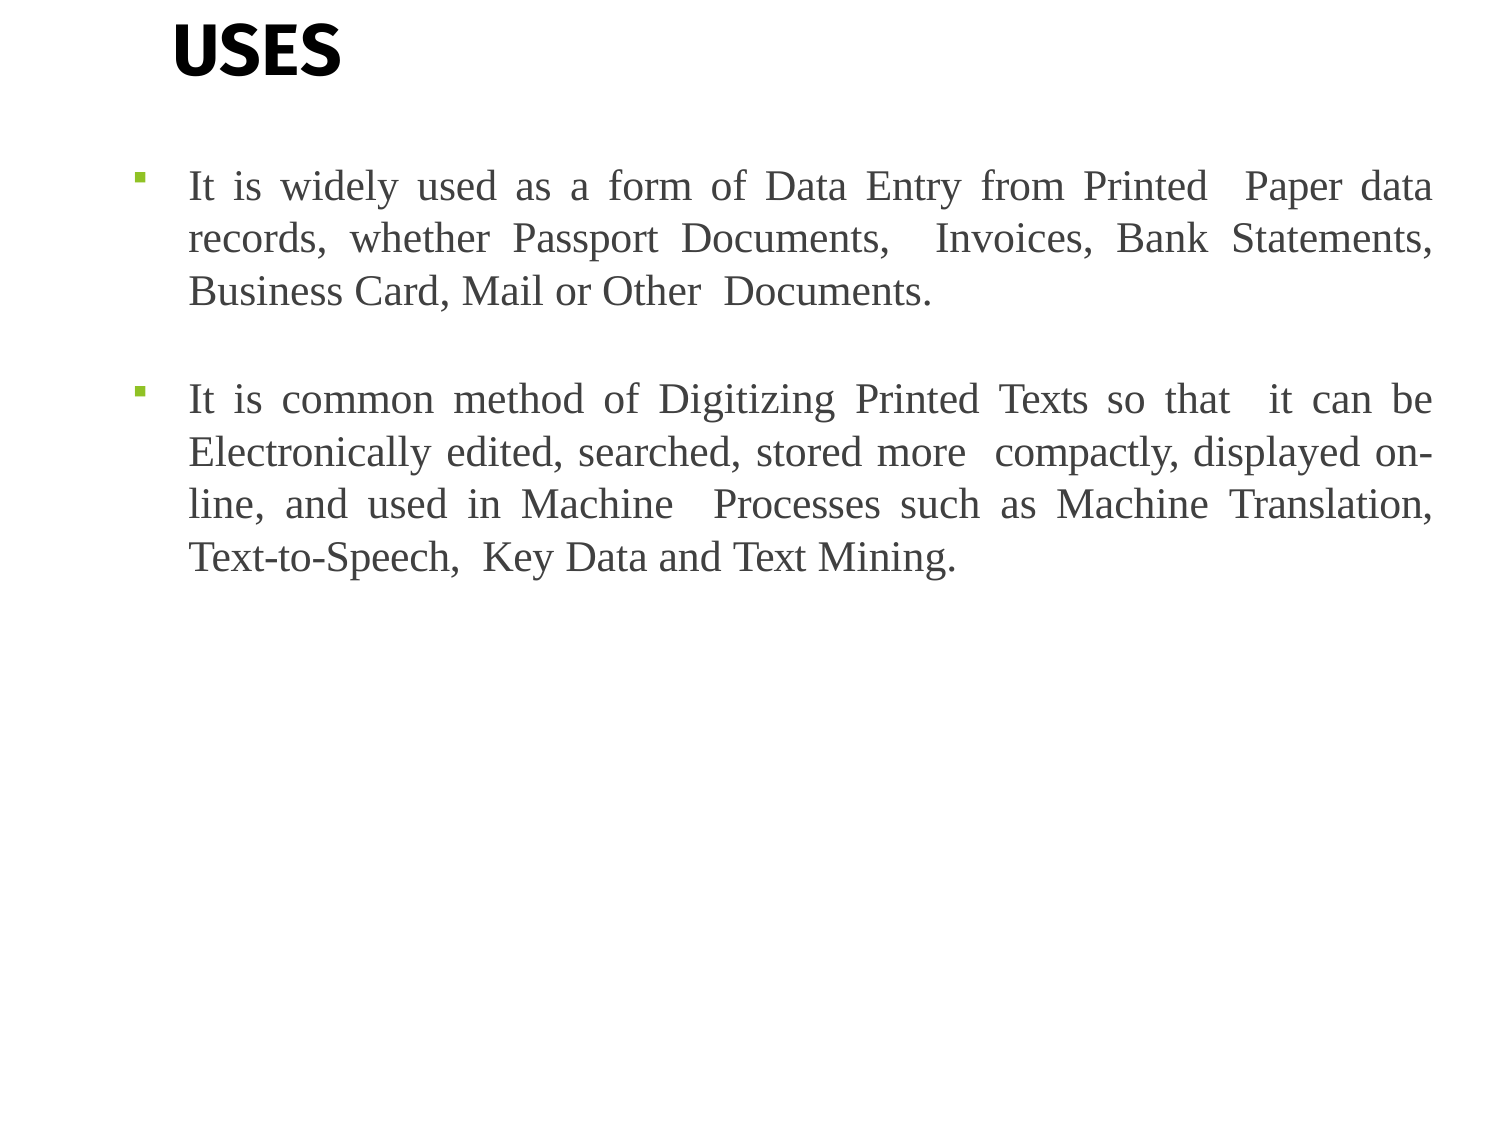

# USES
It is widely used as a form of Data Entry from Printed  Paper data records, whether Passport Documents,  Invoices, Bank Statements, Business Card, Mail or Other  Documents.

It is common method of Digitizing Printed Texts so that  it can be Electronically edited, searched, stored more  compactly, displayed on-line, and used in Machine  Processes such as Machine Translation, Text-to-Speech,  Key Data and Text Mining.